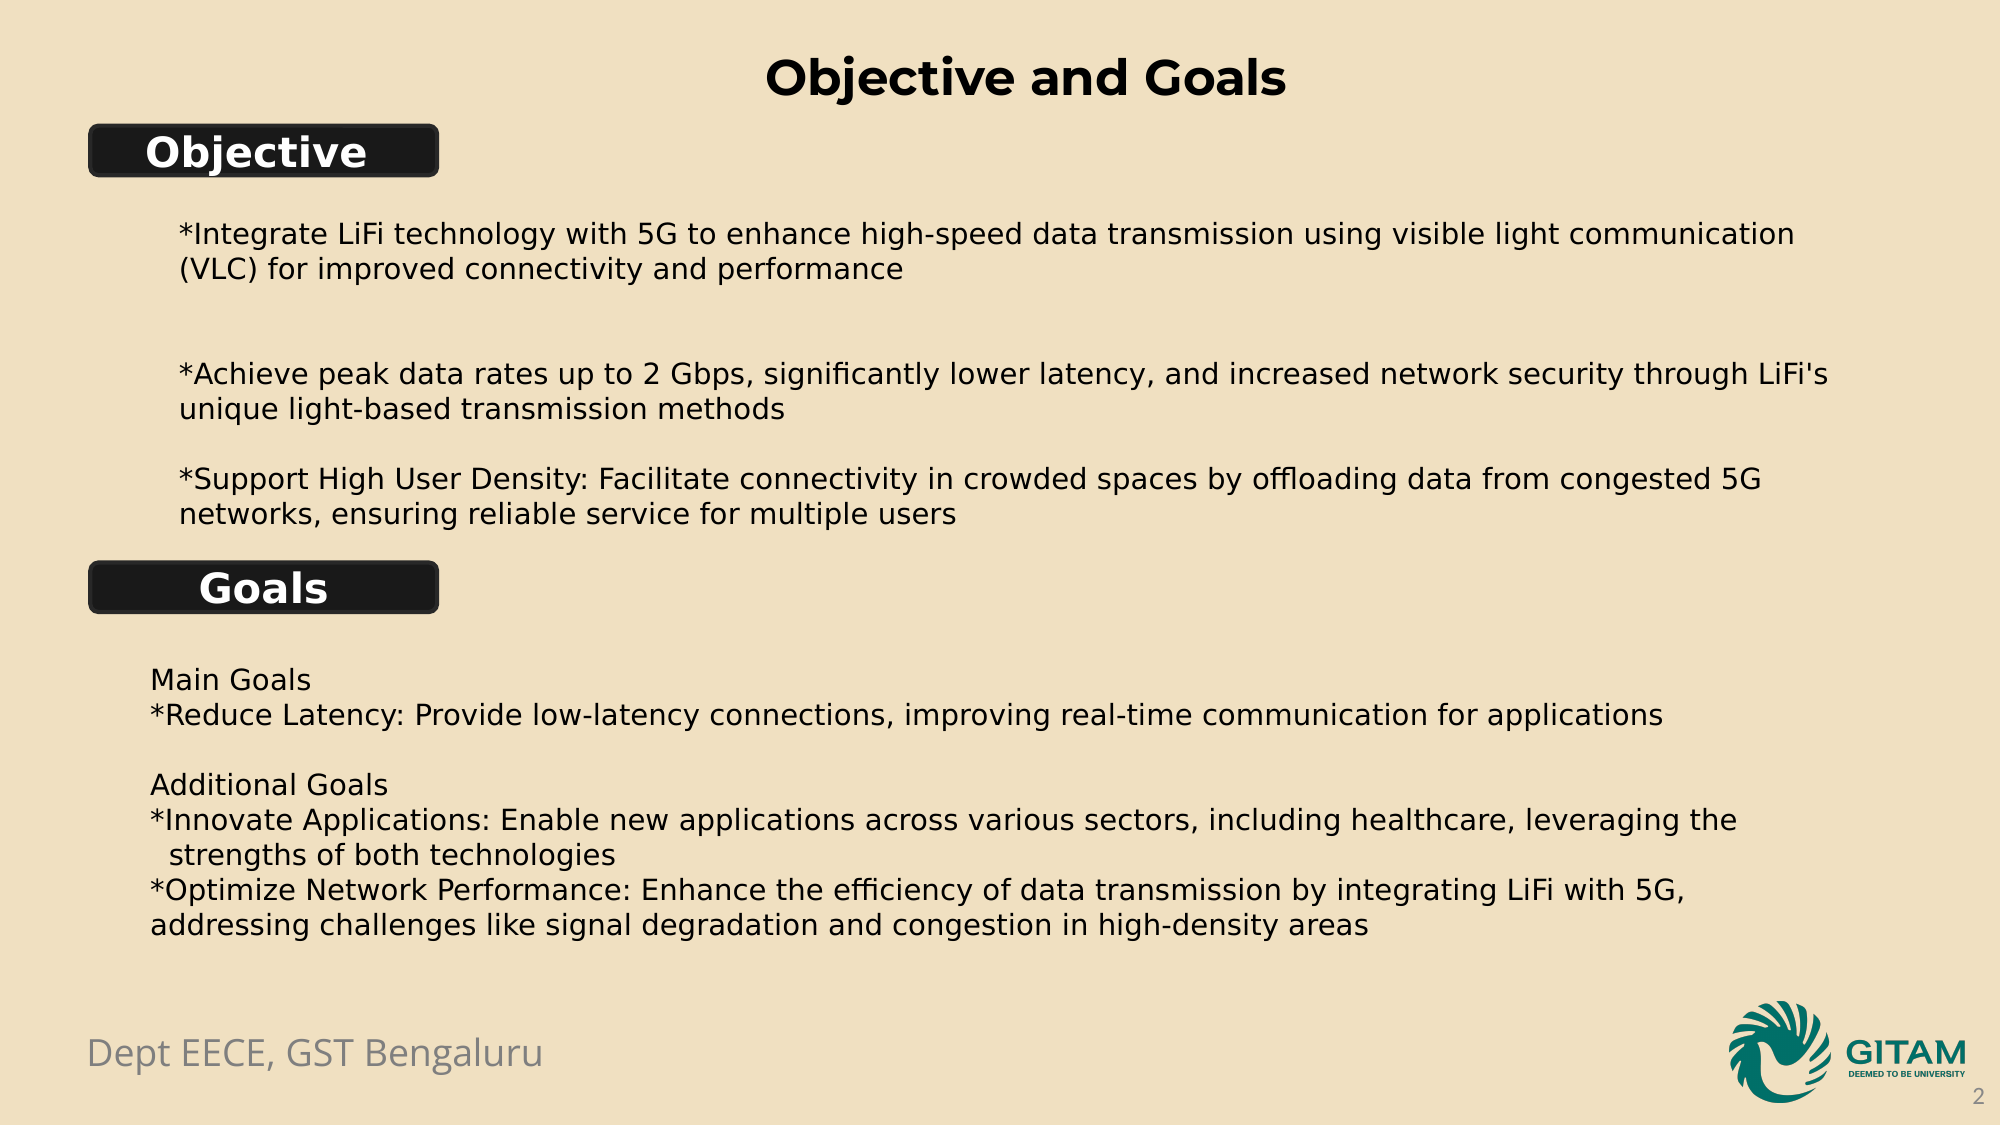

Objective and Goals
Objective
*Integrate LiFi technology with 5G to enhance high-speed data transmission using visible light communication (VLC) for improved connectivity and performance

*Achieve peak data rates up to 2 Gbps, significantly lower latency, and increased network security through LiFi's unique light-based transmission methods

*Support High User Density: Facilitate connectivity in crowded spaces by offloading data from congested 5G networks, ensuring reliable service for multiple users

Goals
Main Goals
*Reduce Latency: Provide low-latency connections, improving real-time communication for applications

Additional Goals
*Innovate Applications: Enable new applications across various sectors, including healthcare, leveraging the
  strengths of both technologies
*Optimize Network Performance: Enhance the efficiency of data transmission by integrating LiFi with 5G, addressing challenges like signal degradation and congestion in high-density areas
2